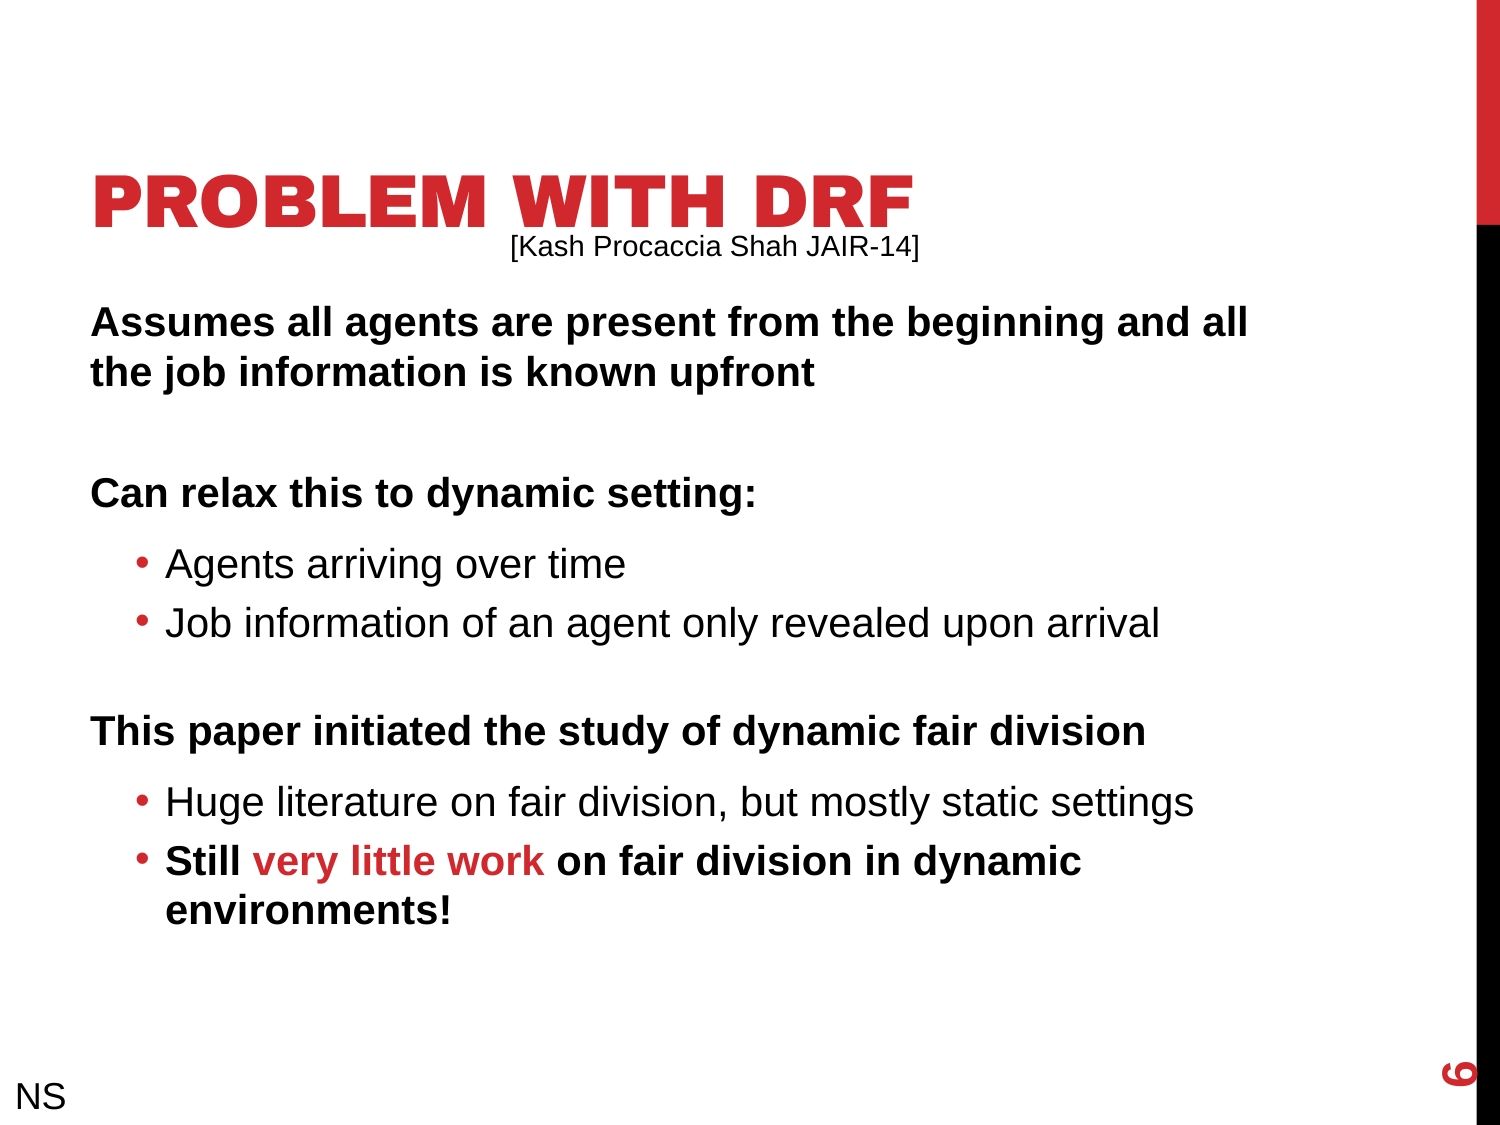

# Problem with DRF
[Kash Procaccia Shah JAIR-14]
Assumes all agents are present from the beginning and all the job information is known upfront
Can relax this to dynamic setting:
Agents arriving over time
Job information of an agent only revealed upon arrival
This paper initiated the study of dynamic fair division
Huge literature on fair division, but mostly static settings
Still very little work on fair division in dynamic environments!
6
NS